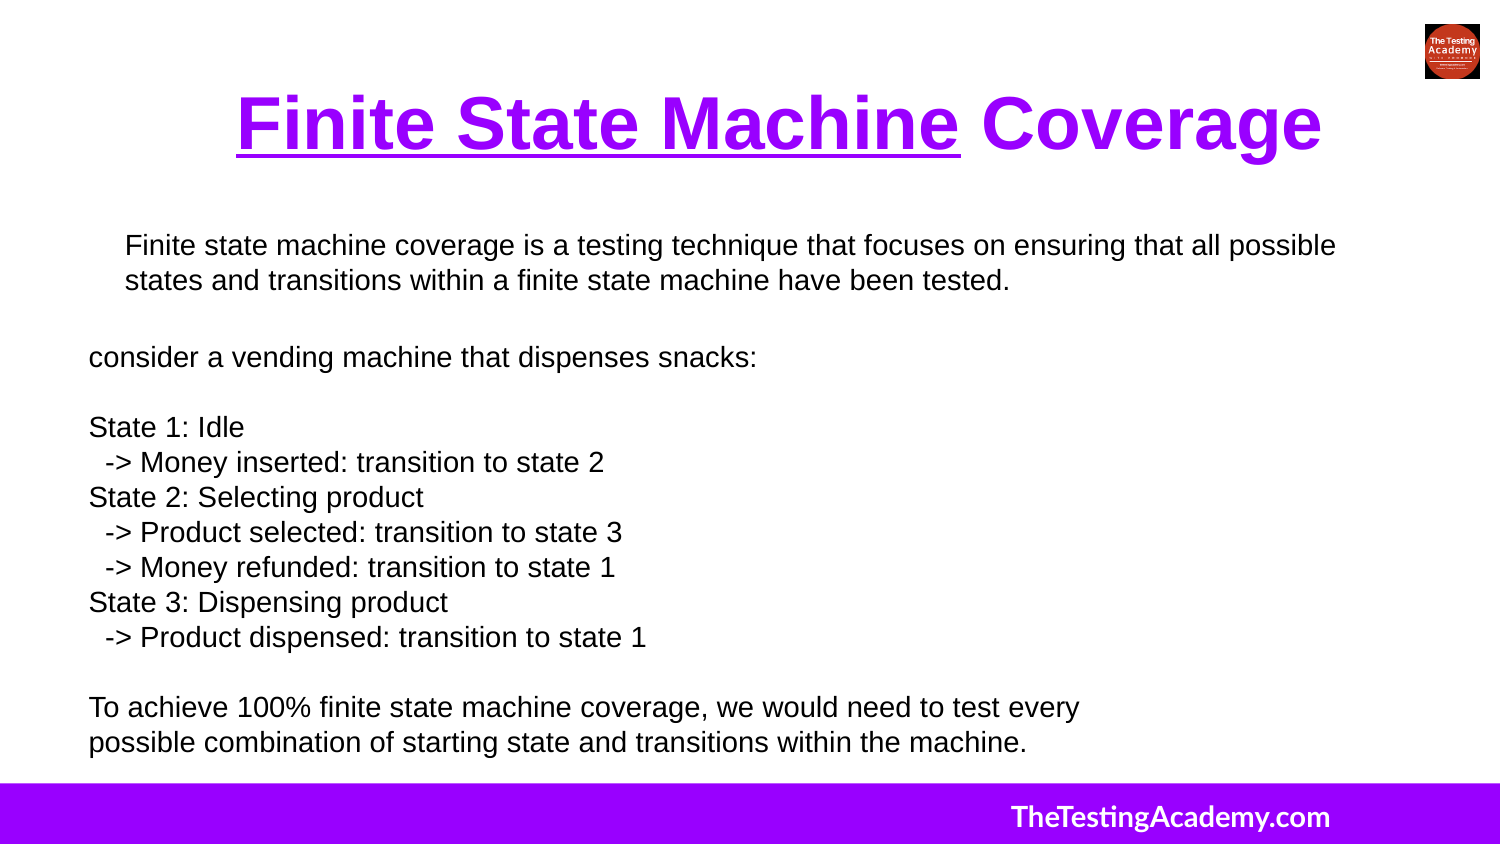

# Finite State Machine Coverage
Finite state machine coverage is a testing technique that focuses on ensuring that all possible states and transitions within a finite state machine have been tested.
consider a vending machine that dispenses snacks:

State 1: Idle
  -> Money inserted: transition to state 2
State 2: Selecting product
  -> Product selected: transition to state 3
  -> Money refunded: transition to state 1
State 3: Dispensing product
  -> Product dispensed: transition to state 1

To achieve 100% finite state machine coverage, we would need to test every possible combination of starting state and transitions within the machine.